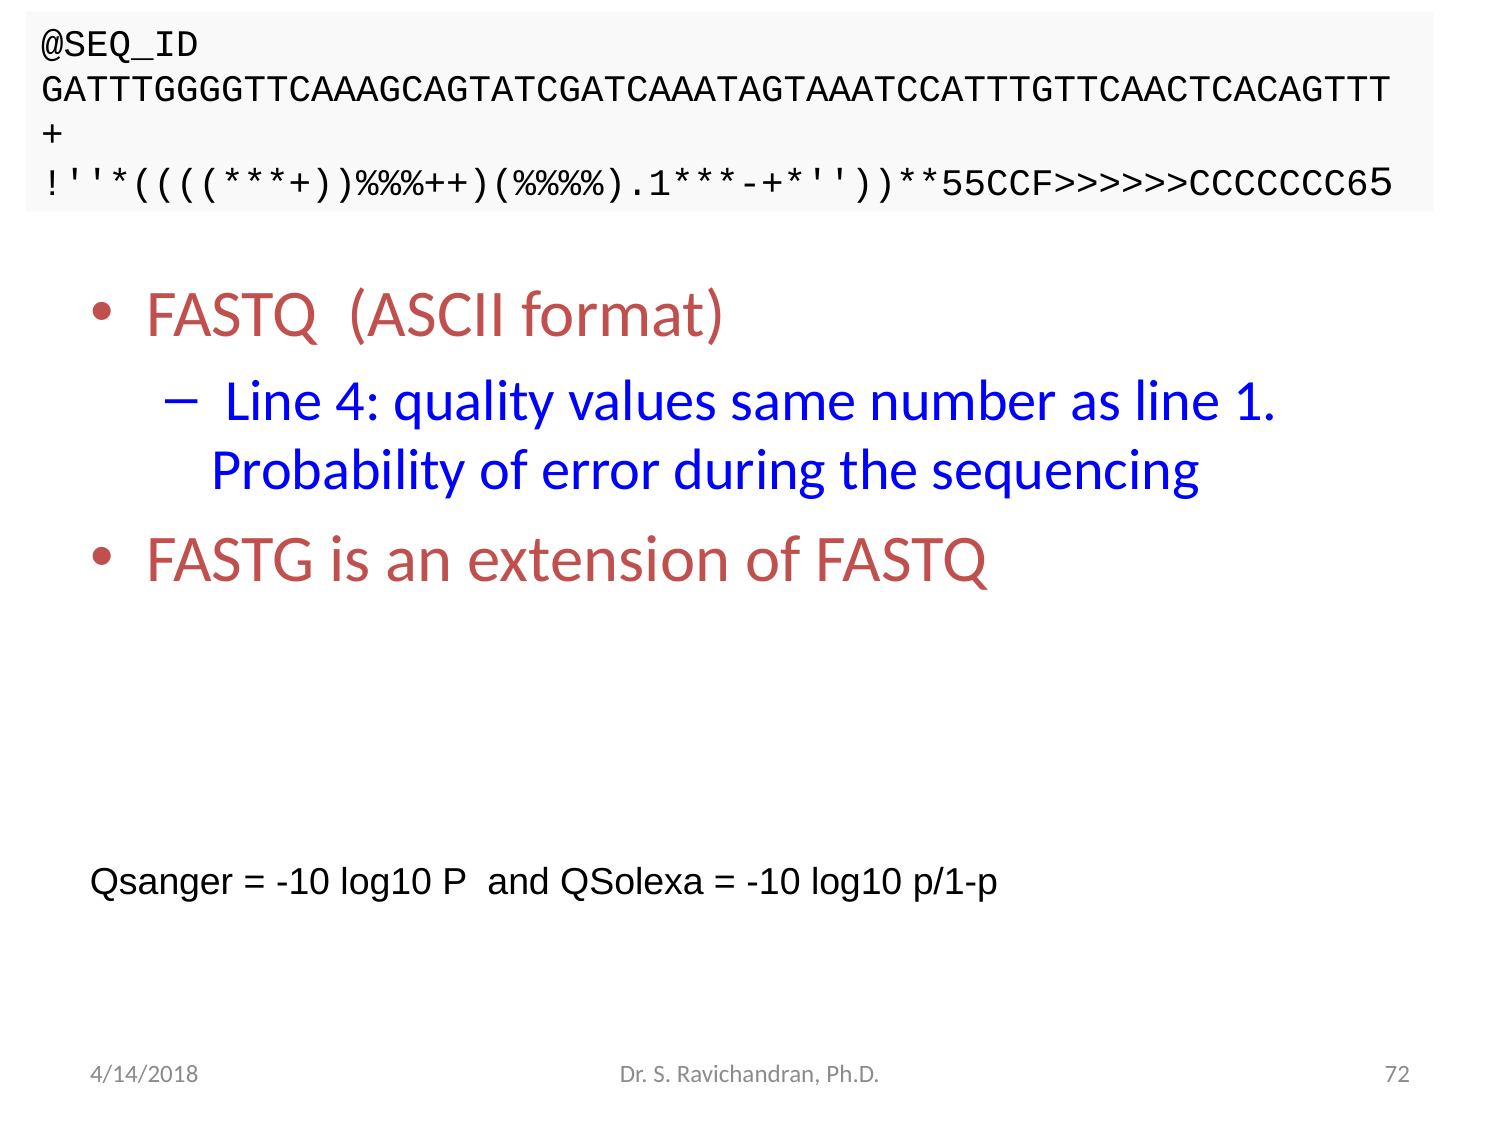

@SEQ_ID
GATTTGGGGTTCAAAGCAGTATCGATCAAATAGTAAATCCATTTGTTCAACTCACAGTTT
+
!''*((((***+))%%%++)(%%%%).1***-+*''))**55CCF>>>>>>CCCCCCC65
FASTQ  (ASCII format)
 Line 4: quality values same number as line 1.
Probability of error during the sequencing
FASTG is an extension of FASTQ

Qsanger = -10 log10 P  and QSolexa = -10 log10 p/1-p
4/14/2018
Dr. S. Ravichandran, Ph.D.
72